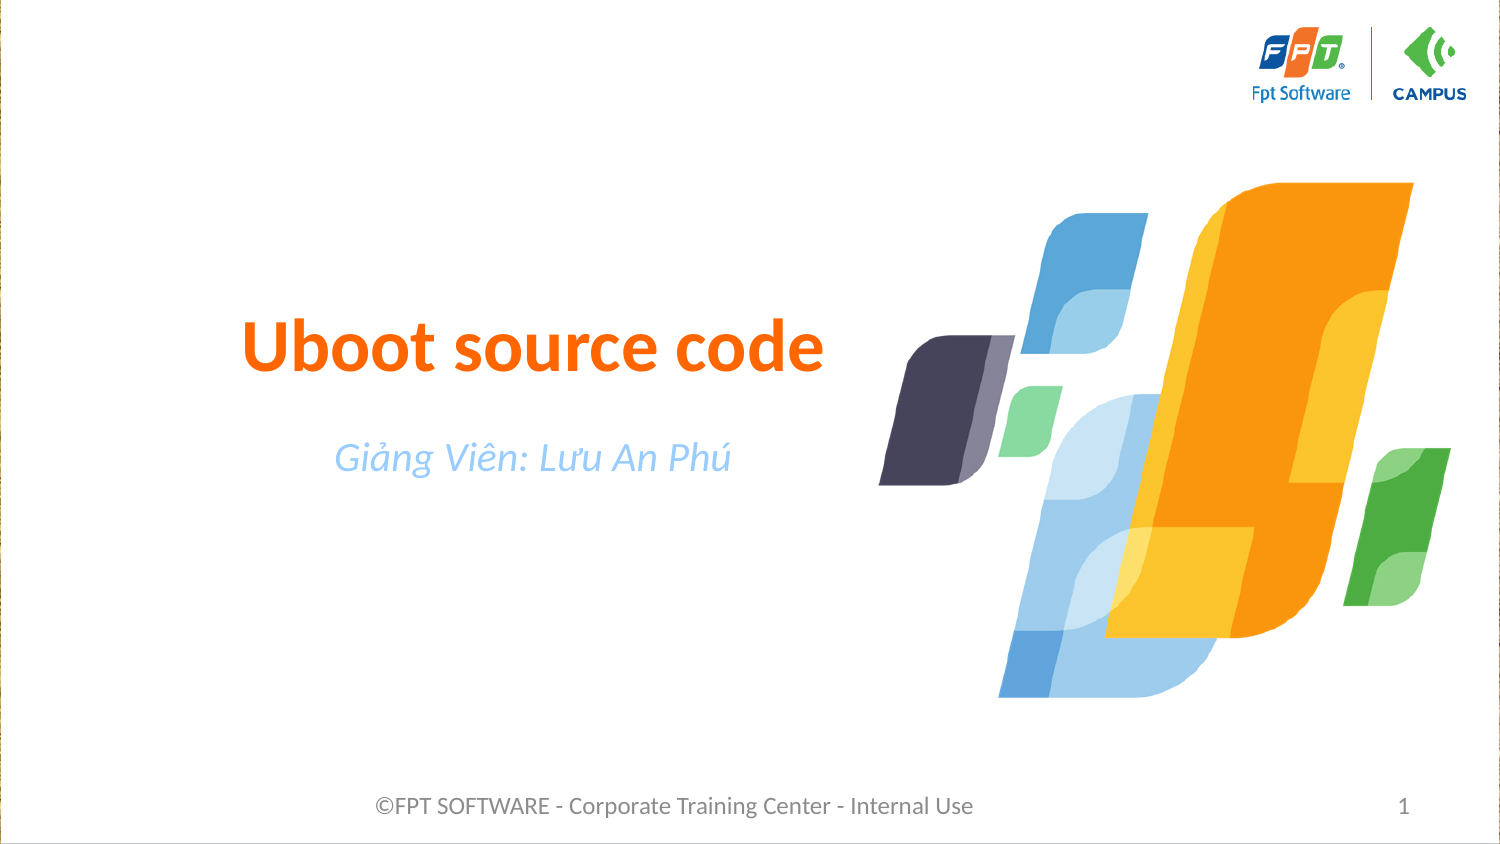

# Uboot source code
Giảng Viên: Lưu An Phú
©FPT SOFTWARE - Corporate Training Center - Internal Use
1